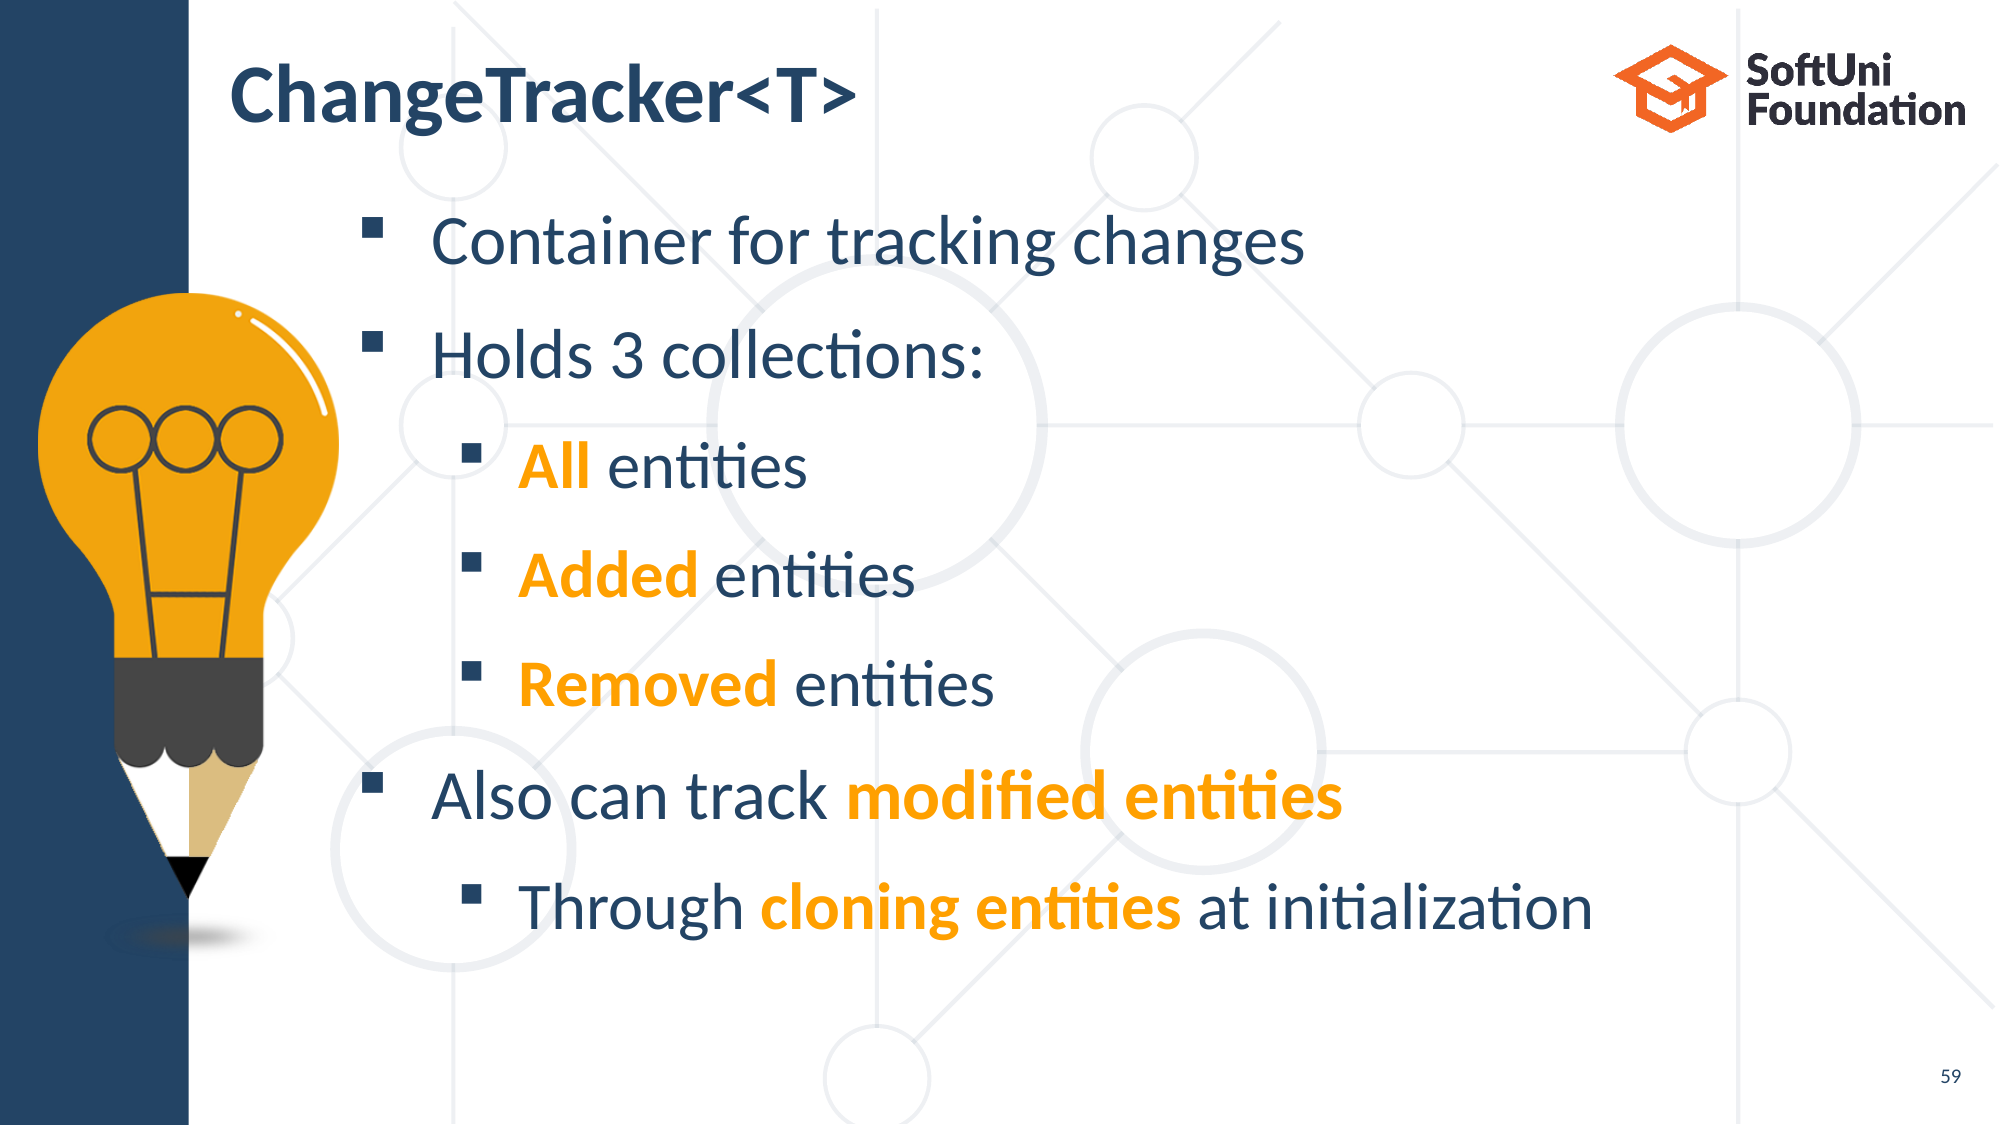

# ChangeTracker<T>
Container for tracking changes
Holds 3 collections:
All entities
Added entities
Removed entities
Also can track modified entities
Through cloning entities at initialization
59